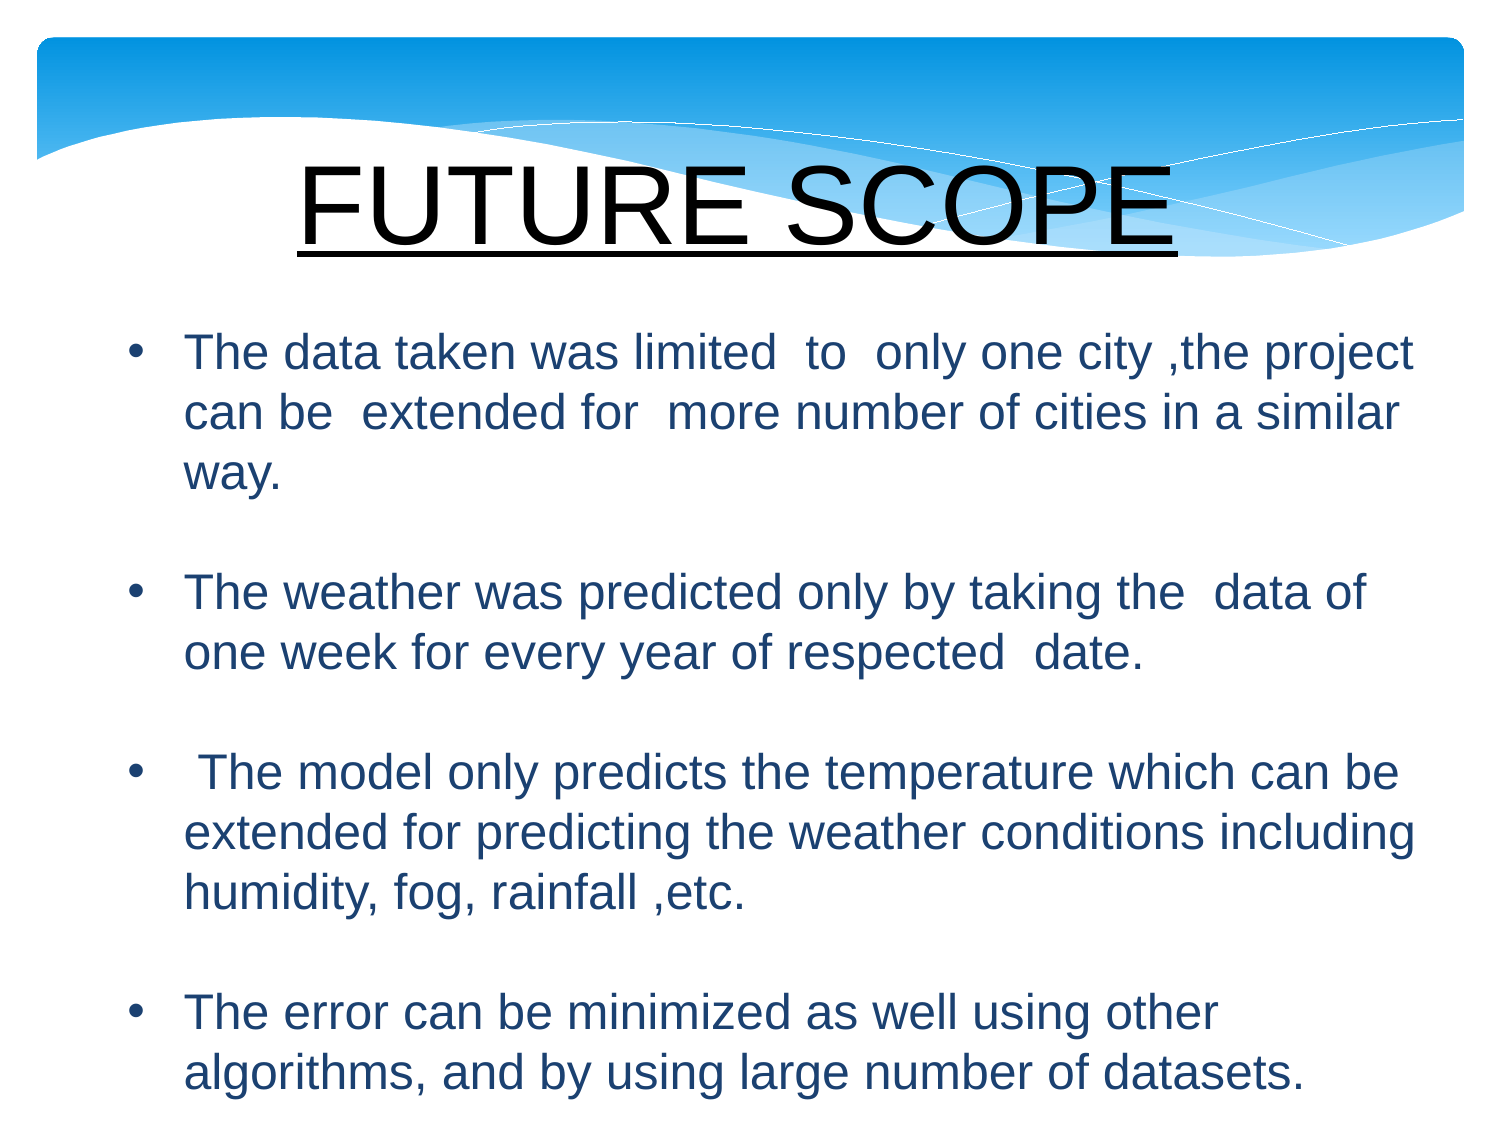

FUTURE SCOPE
The data taken was limited  to  only one city ,the project can be  extended for  more number of cities in a similar way.

The weather was predicted only by taking the  data of one week for every year of respected  date.

 The model only predicts the temperature which can be extended for predicting the weather conditions including humidity, fog, rainfall ,etc.

The error can be minimized as well using other algorithms, and by using large number of datasets.